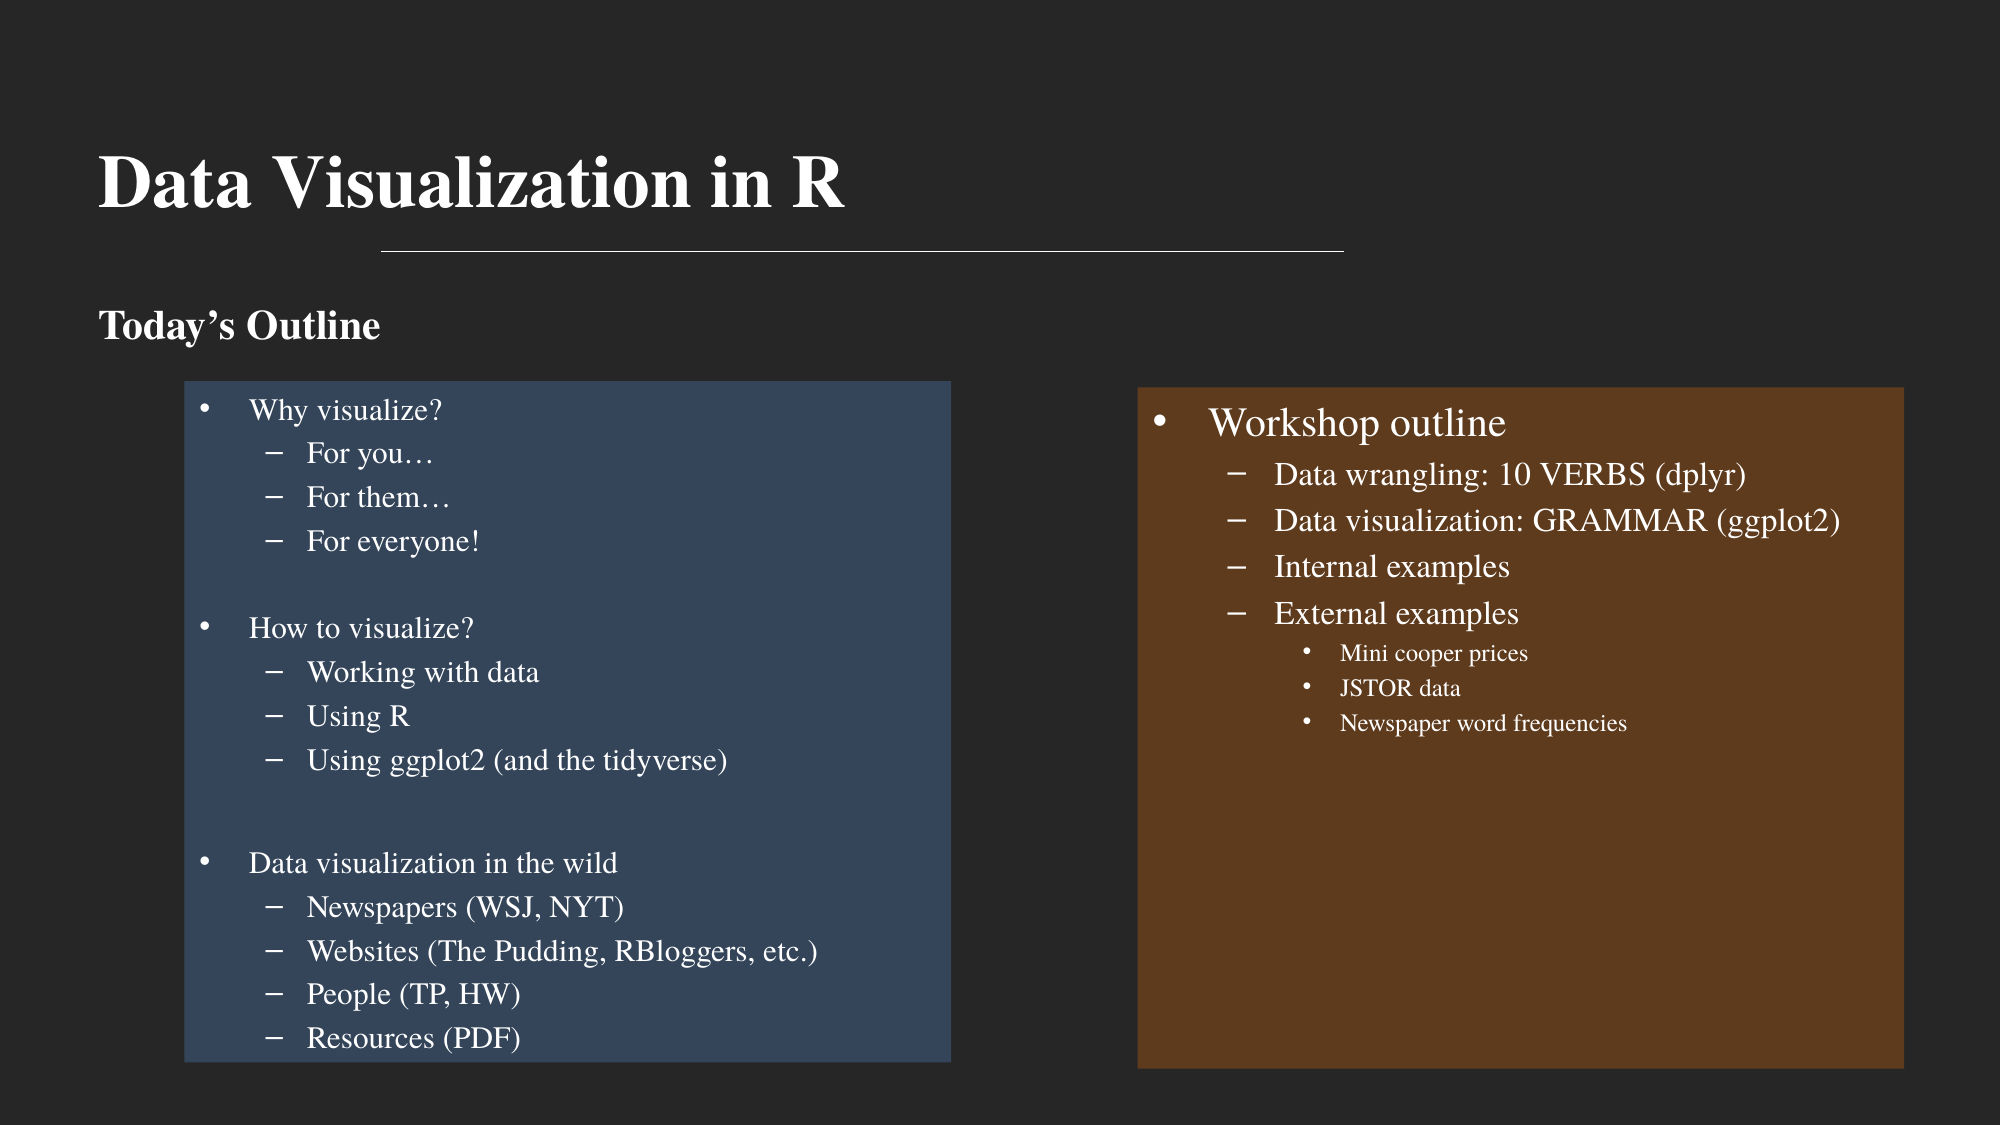

Data Visualization in R
Today’s Outline
Why visualize?
For you…
For them…
For everyone!

How to visualize?
Working with data
Using R
Using ggplot2 (and the tidyverse)

Data visualization in the wild
Newspapers (WSJ, NYT)
Websites (The Pudding, RBloggers, etc.)
People (TP, HW)
Resources (PDF)

Workshop outline
Data wrangling: 10 VERBS (dplyr)
Data visualization: GRAMMAR (ggplot2)
Internal examples
External examples
Mini cooper prices
JSTOR data
Newspaper word frequencies